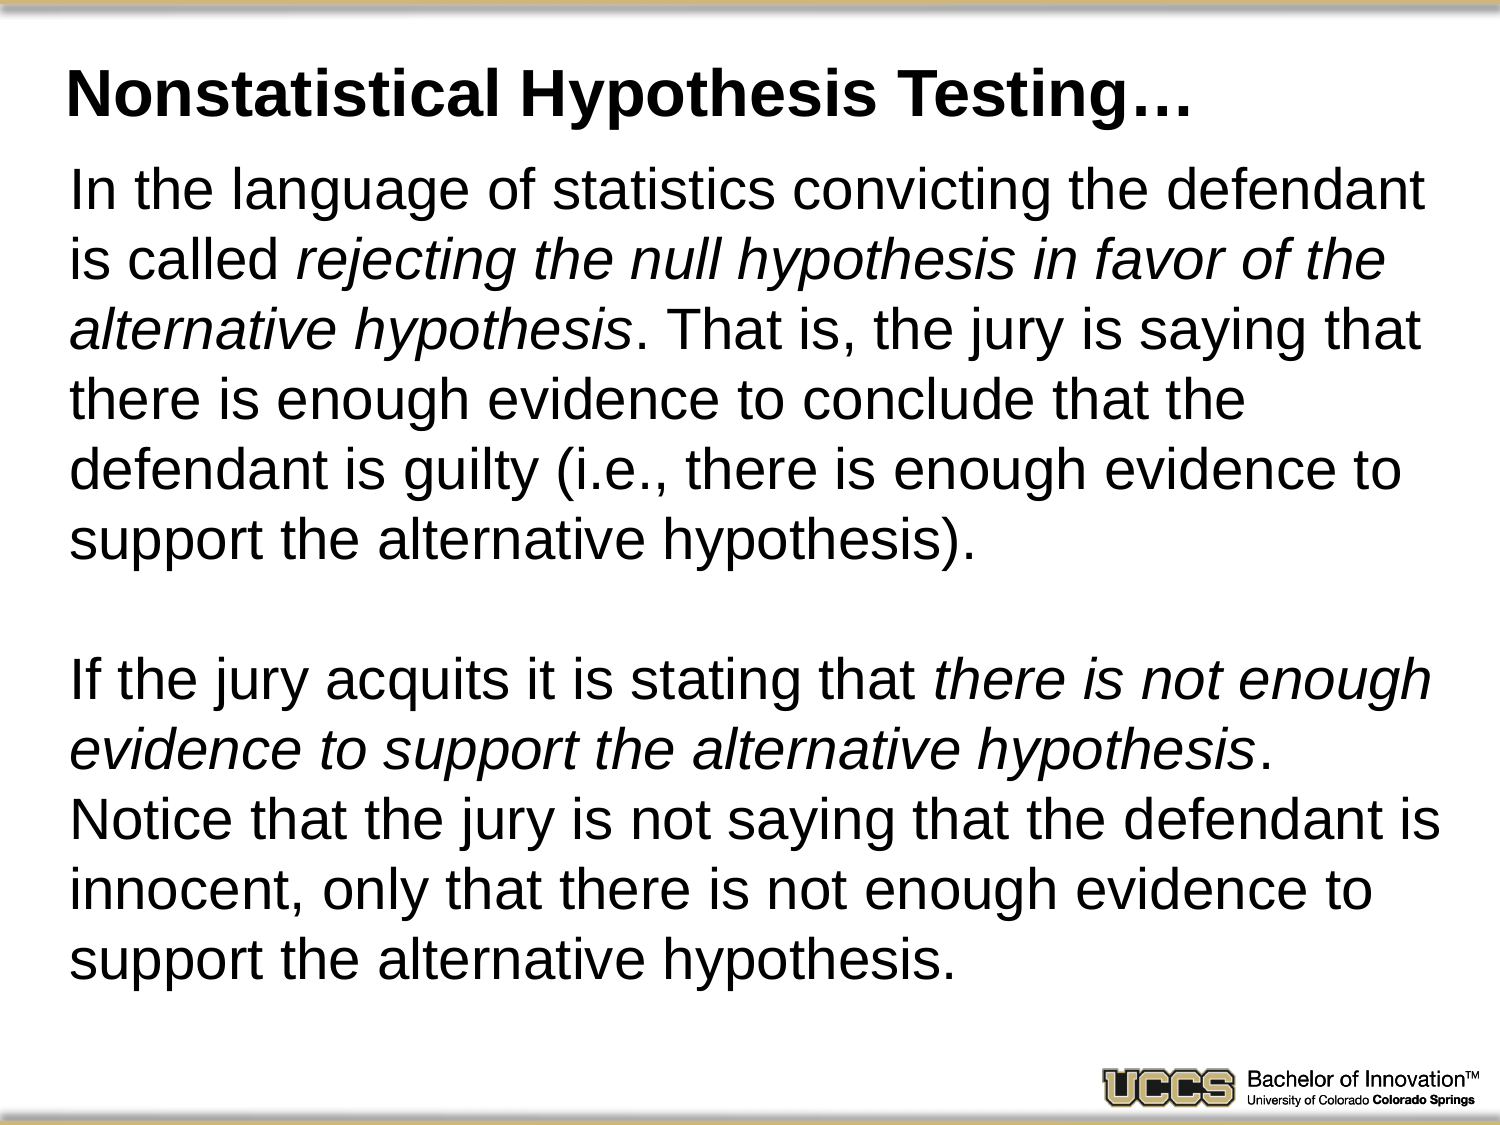

# Nonstatistical Hypothesis Testing…
In the language of statistics convicting the defendant is called rejecting the null hypothesis in favor of the alternative hypothesis. That is, the jury is saying that there is enough evidence to conclude that the defendant is guilty (i.e., there is enough evidence to support the alternative hypothesis).

If the jury acquits it is stating that there is not enough evidence to support the alternative hypothesis. Notice that the jury is not saying that the defendant is innocent, only that there is not enough evidence to support the alternative hypothesis.